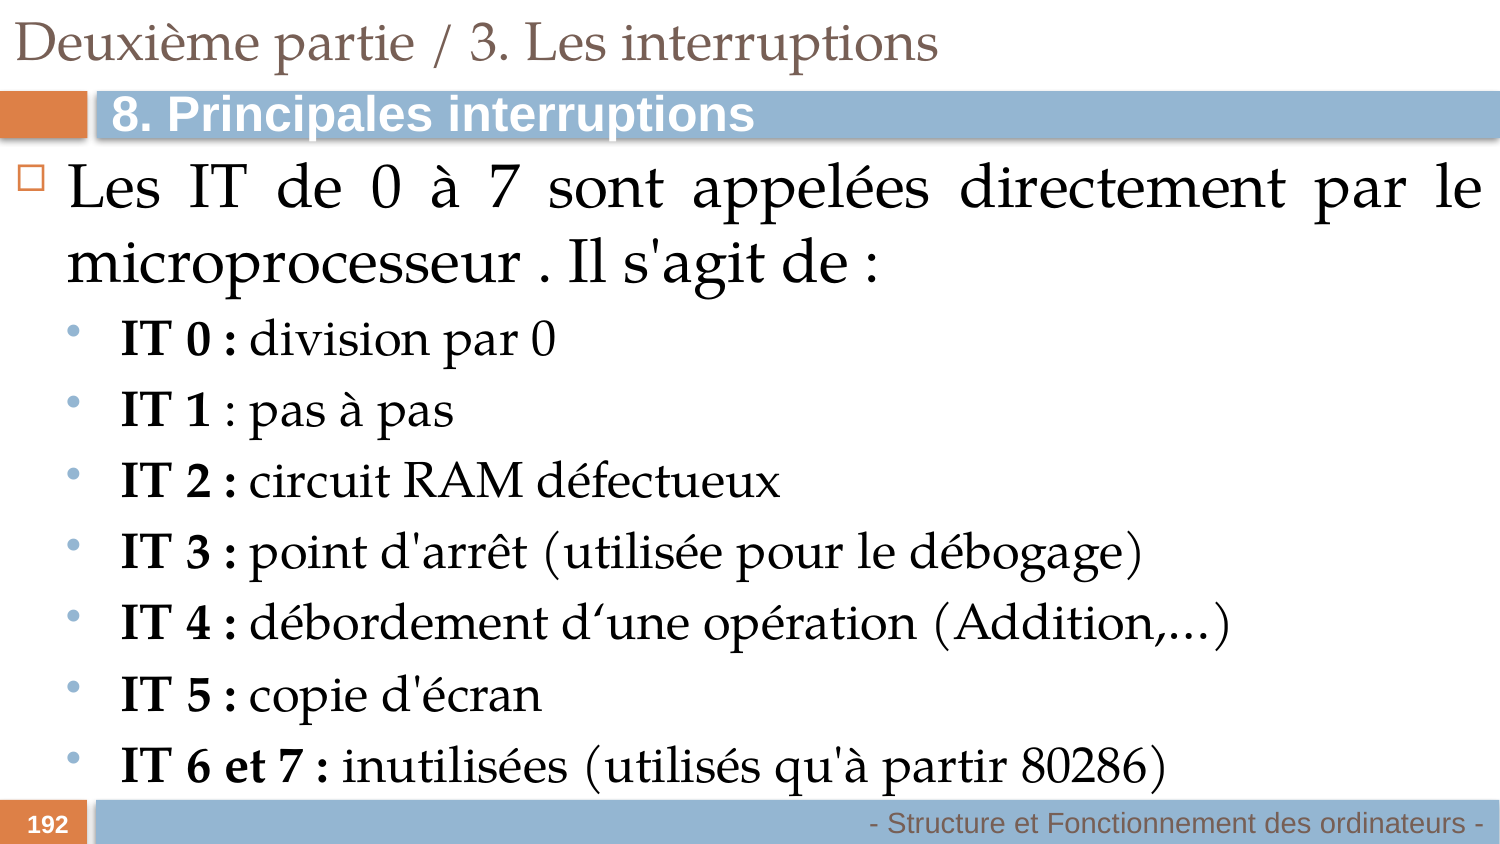

# Deuxième partie / 3. Les interruptions
8. Principales interruptions
Les IT de 0 à 7 sont appelées directement par le microprocesseur . Il s'agit de :
IT 0 : division par 0
IT 1 : pas à pas
IT 2 : circuit RAM défectueux
IT 3 : point d'arrêt (utilisée pour le débogage)
IT 4 : débordement d‘une opération (Addition,…)
IT 5 : copie d'écran
IT 6 et 7 : inutilisées (utilisés qu'à partir 80286)
- Structure et Fonctionnement des ordinateurs -